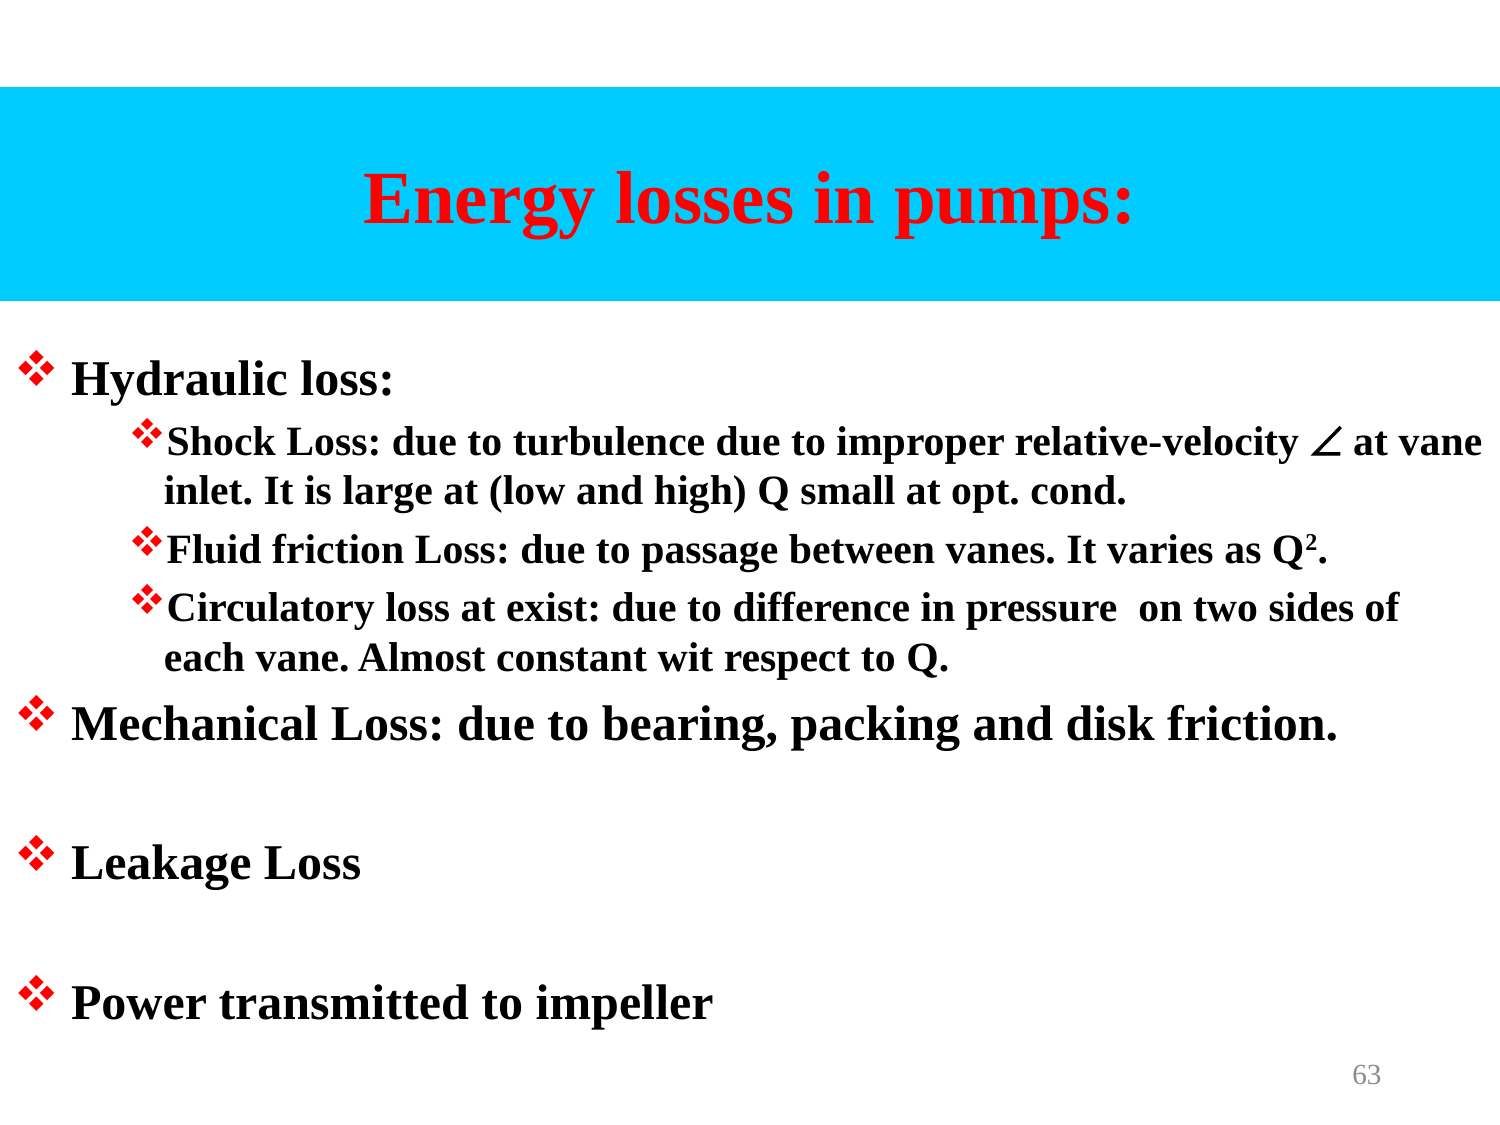

Energy losses in pumps:
Hydraulic loss:
Shock Loss: due to turbulence due to improper relative-velocity ∠ at vane inlet. It is large at (low and high) Q small at opt. cond.
Fluid friction Loss: due to passage between vanes. It varies as Q2.
Circulatory loss at exist: due to difference in pressure  on two sides of each vane. Almost constant wit respect to Q.
Mechanical Loss: due to bearing, packing and disk friction.

Leakage Loss

Power transmitted to impeller

63